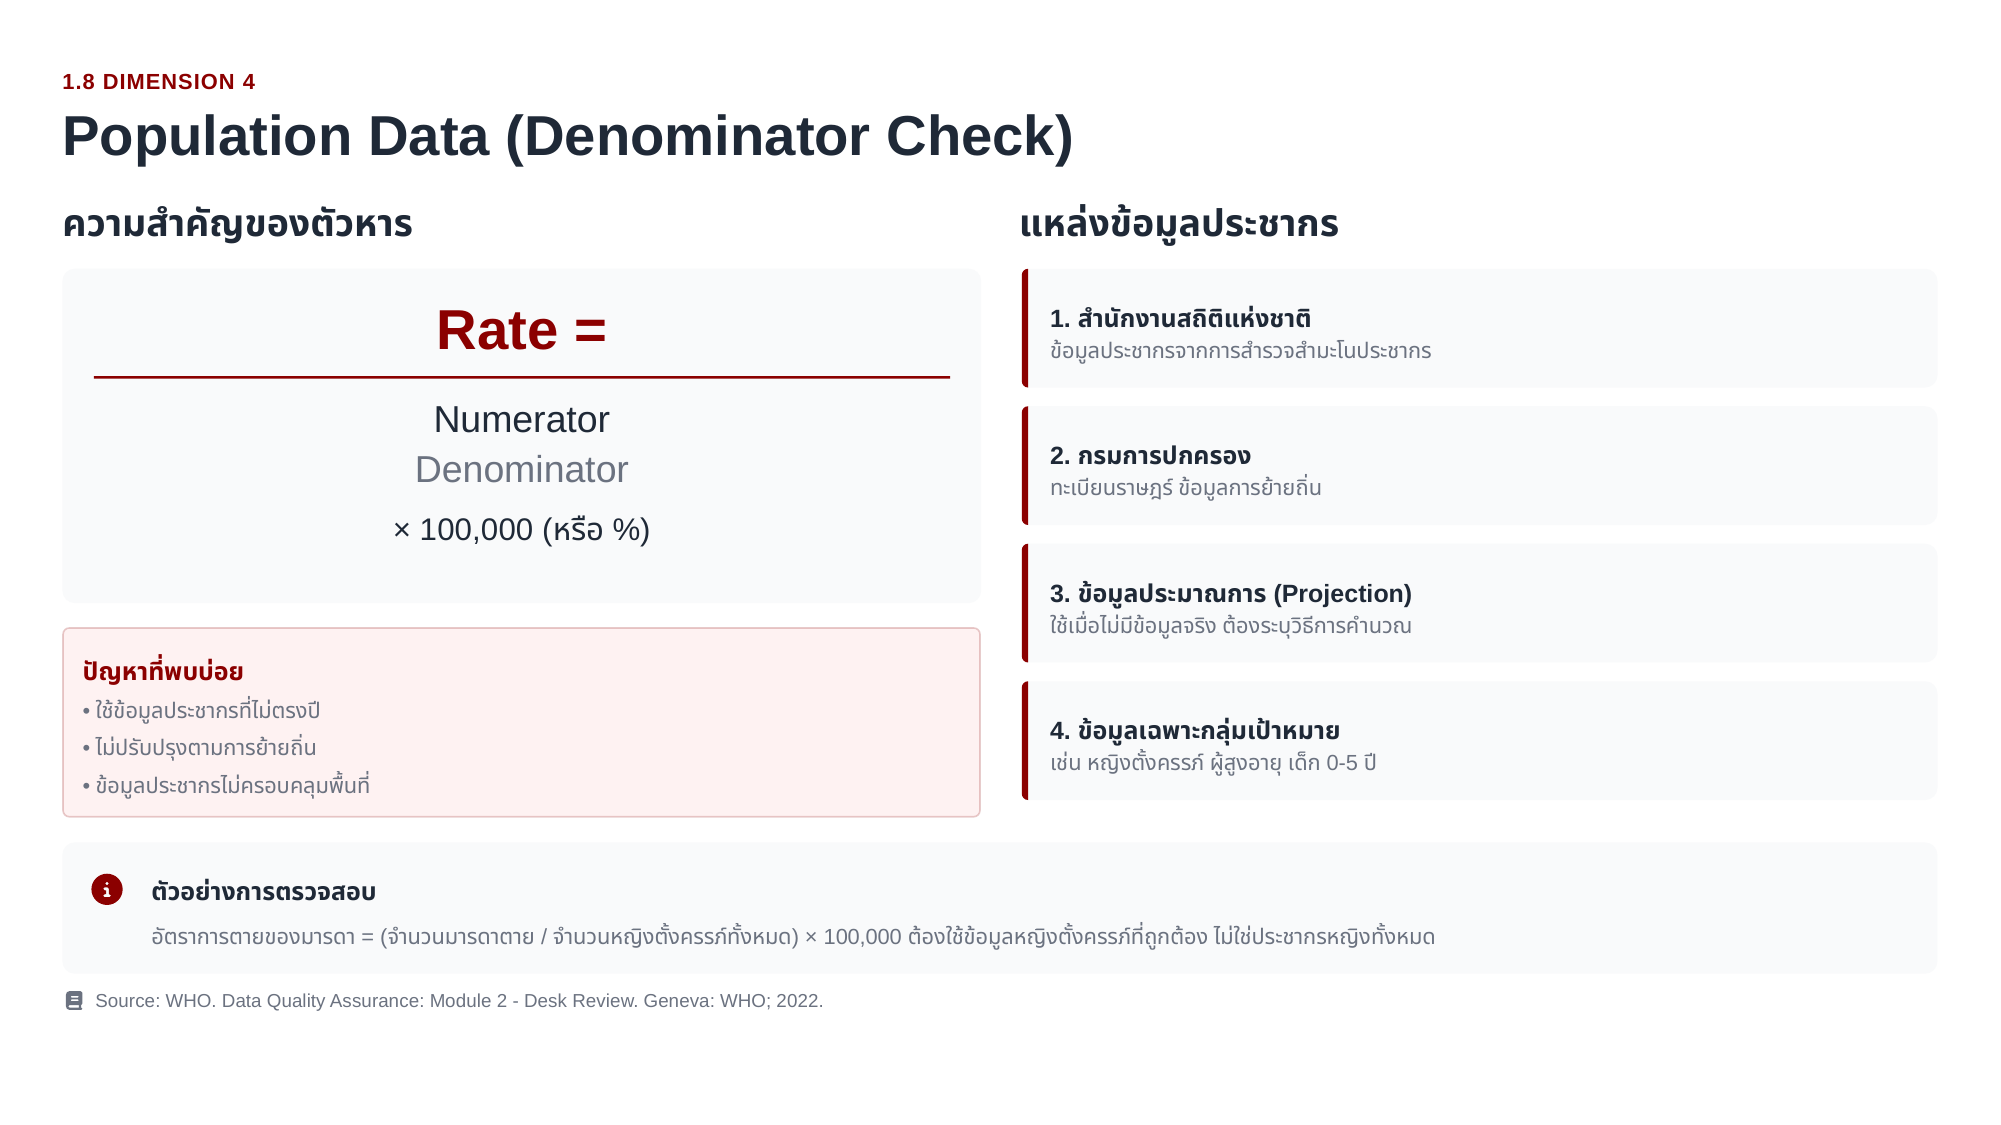

1.8 DIMENSION 4
Population Data (Denominator Check)
ความสำคัญของตัวหาร
แหล่งข้อมูลประชากร

1. สำนักงานสถิติแห่งชาติ
Rate =
ข้อมูลประชากรจากการสำรวจสำมะโนประชากร

Numerator

2. กรมการปกครอง
Denominator
ทะเบียนราษฎร์ ข้อมูลการย้ายถิ่น
× 100,000 (หรือ %)

3. ข้อมูลประมาณการ (Projection)
ใช้เมื่อไม่มีข้อมูลจริง ต้องระบุวิธีการคำนวณ

ปัญหาที่พบบ่อย

• ใช้ข้อมูลประชากรที่ไม่ตรงปี
4. ข้อมูลเฉพาะกลุ่มเป้าหมาย
• ไม่ปรับปรุงตามการย้ายถิ่น
เช่น หญิงตั้งครรภ์ ผู้สูงอายุ เด็ก 0-5 ปี
• ข้อมูลประชากรไม่ครอบคลุมพื้นที่

ตัวอย่างการตรวจสอบ

อัตราการตายของมารดา = (จำนวนมารดาตาย / จำนวนหญิงตั้งครรภ์ทั้งหมด) × 100,000 ต้องใช้ข้อมูลหญิงตั้งครรภ์ที่ถูกต้อง ไม่ใช่ประชากรหญิงทั้งหมด
Source: WHO. Data Quality Assurance: Module 2 - Desk Review. Geneva: WHO; 2022.